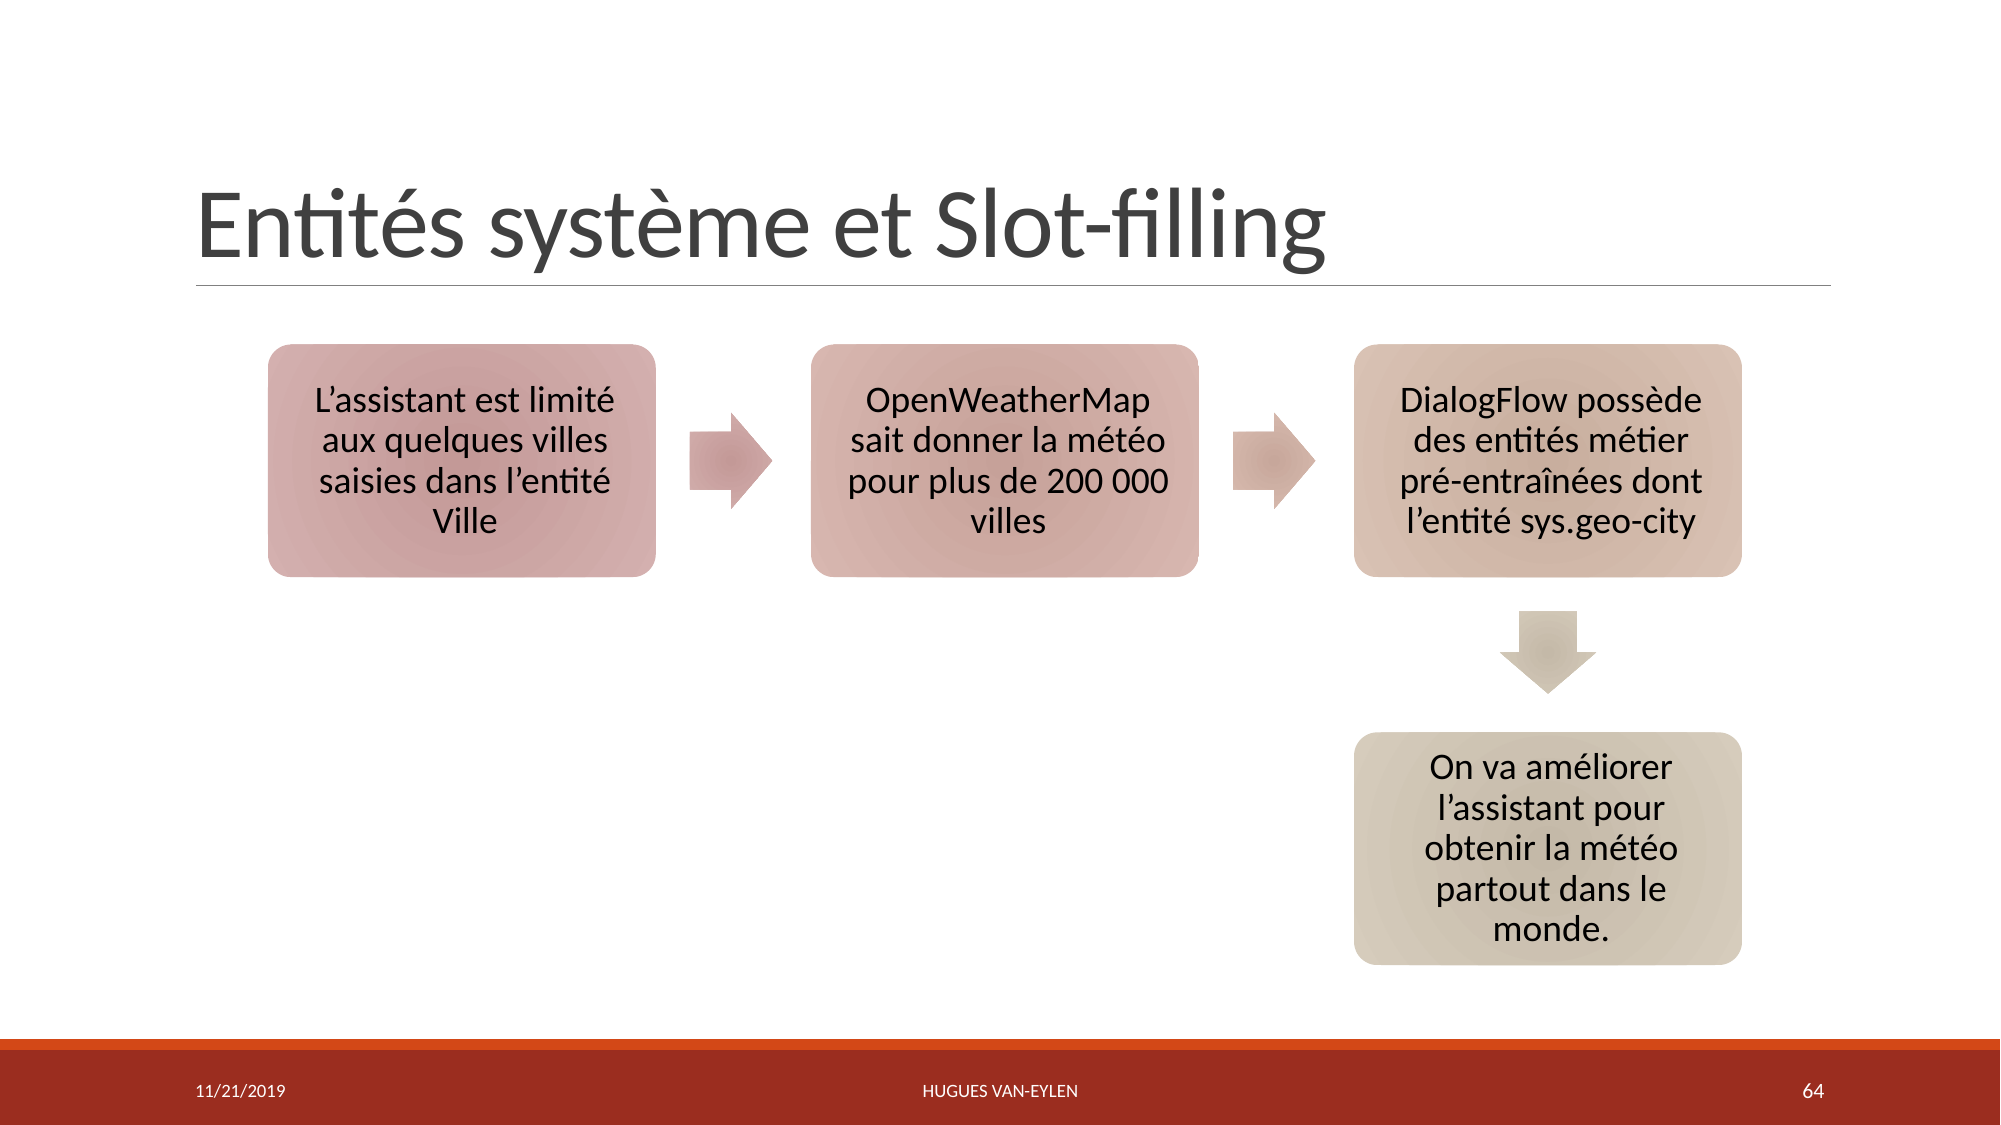

# Entités système et Slot-filling
L’assistant est limité aux quelques villes saisies dans l’entité Ville

OpenWeatherMap sait donner la météo pour plus de 200 000 villes

DialogFlow possède des entités métier pré-entraînées dont l’entité sys.geo-city

On va améliorer l’assistant pour obtenir la météo partout dans le monde.
11/21/2019
Hugues Van-Eylen
64